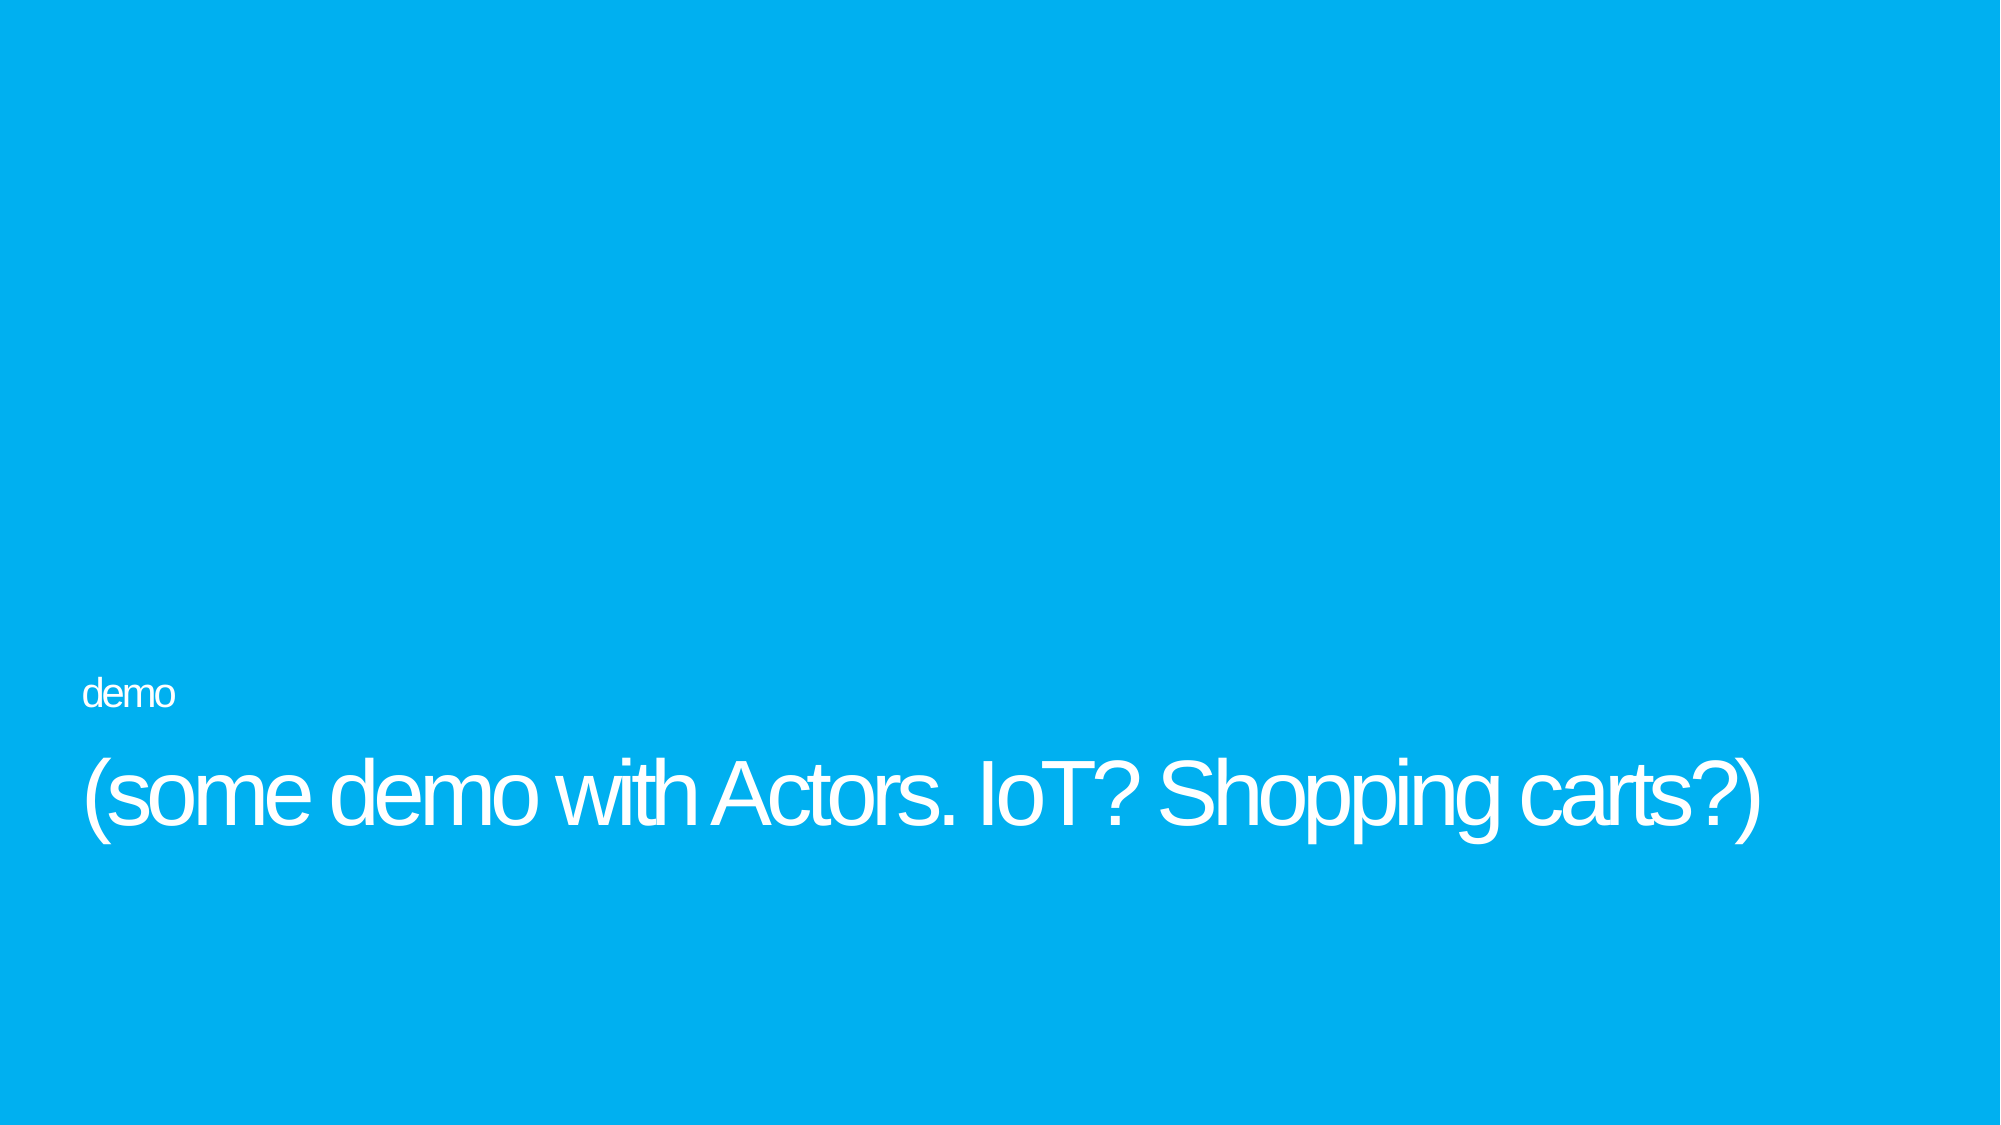

demo
# (some demo with Actors. IoT? Shopping carts?)